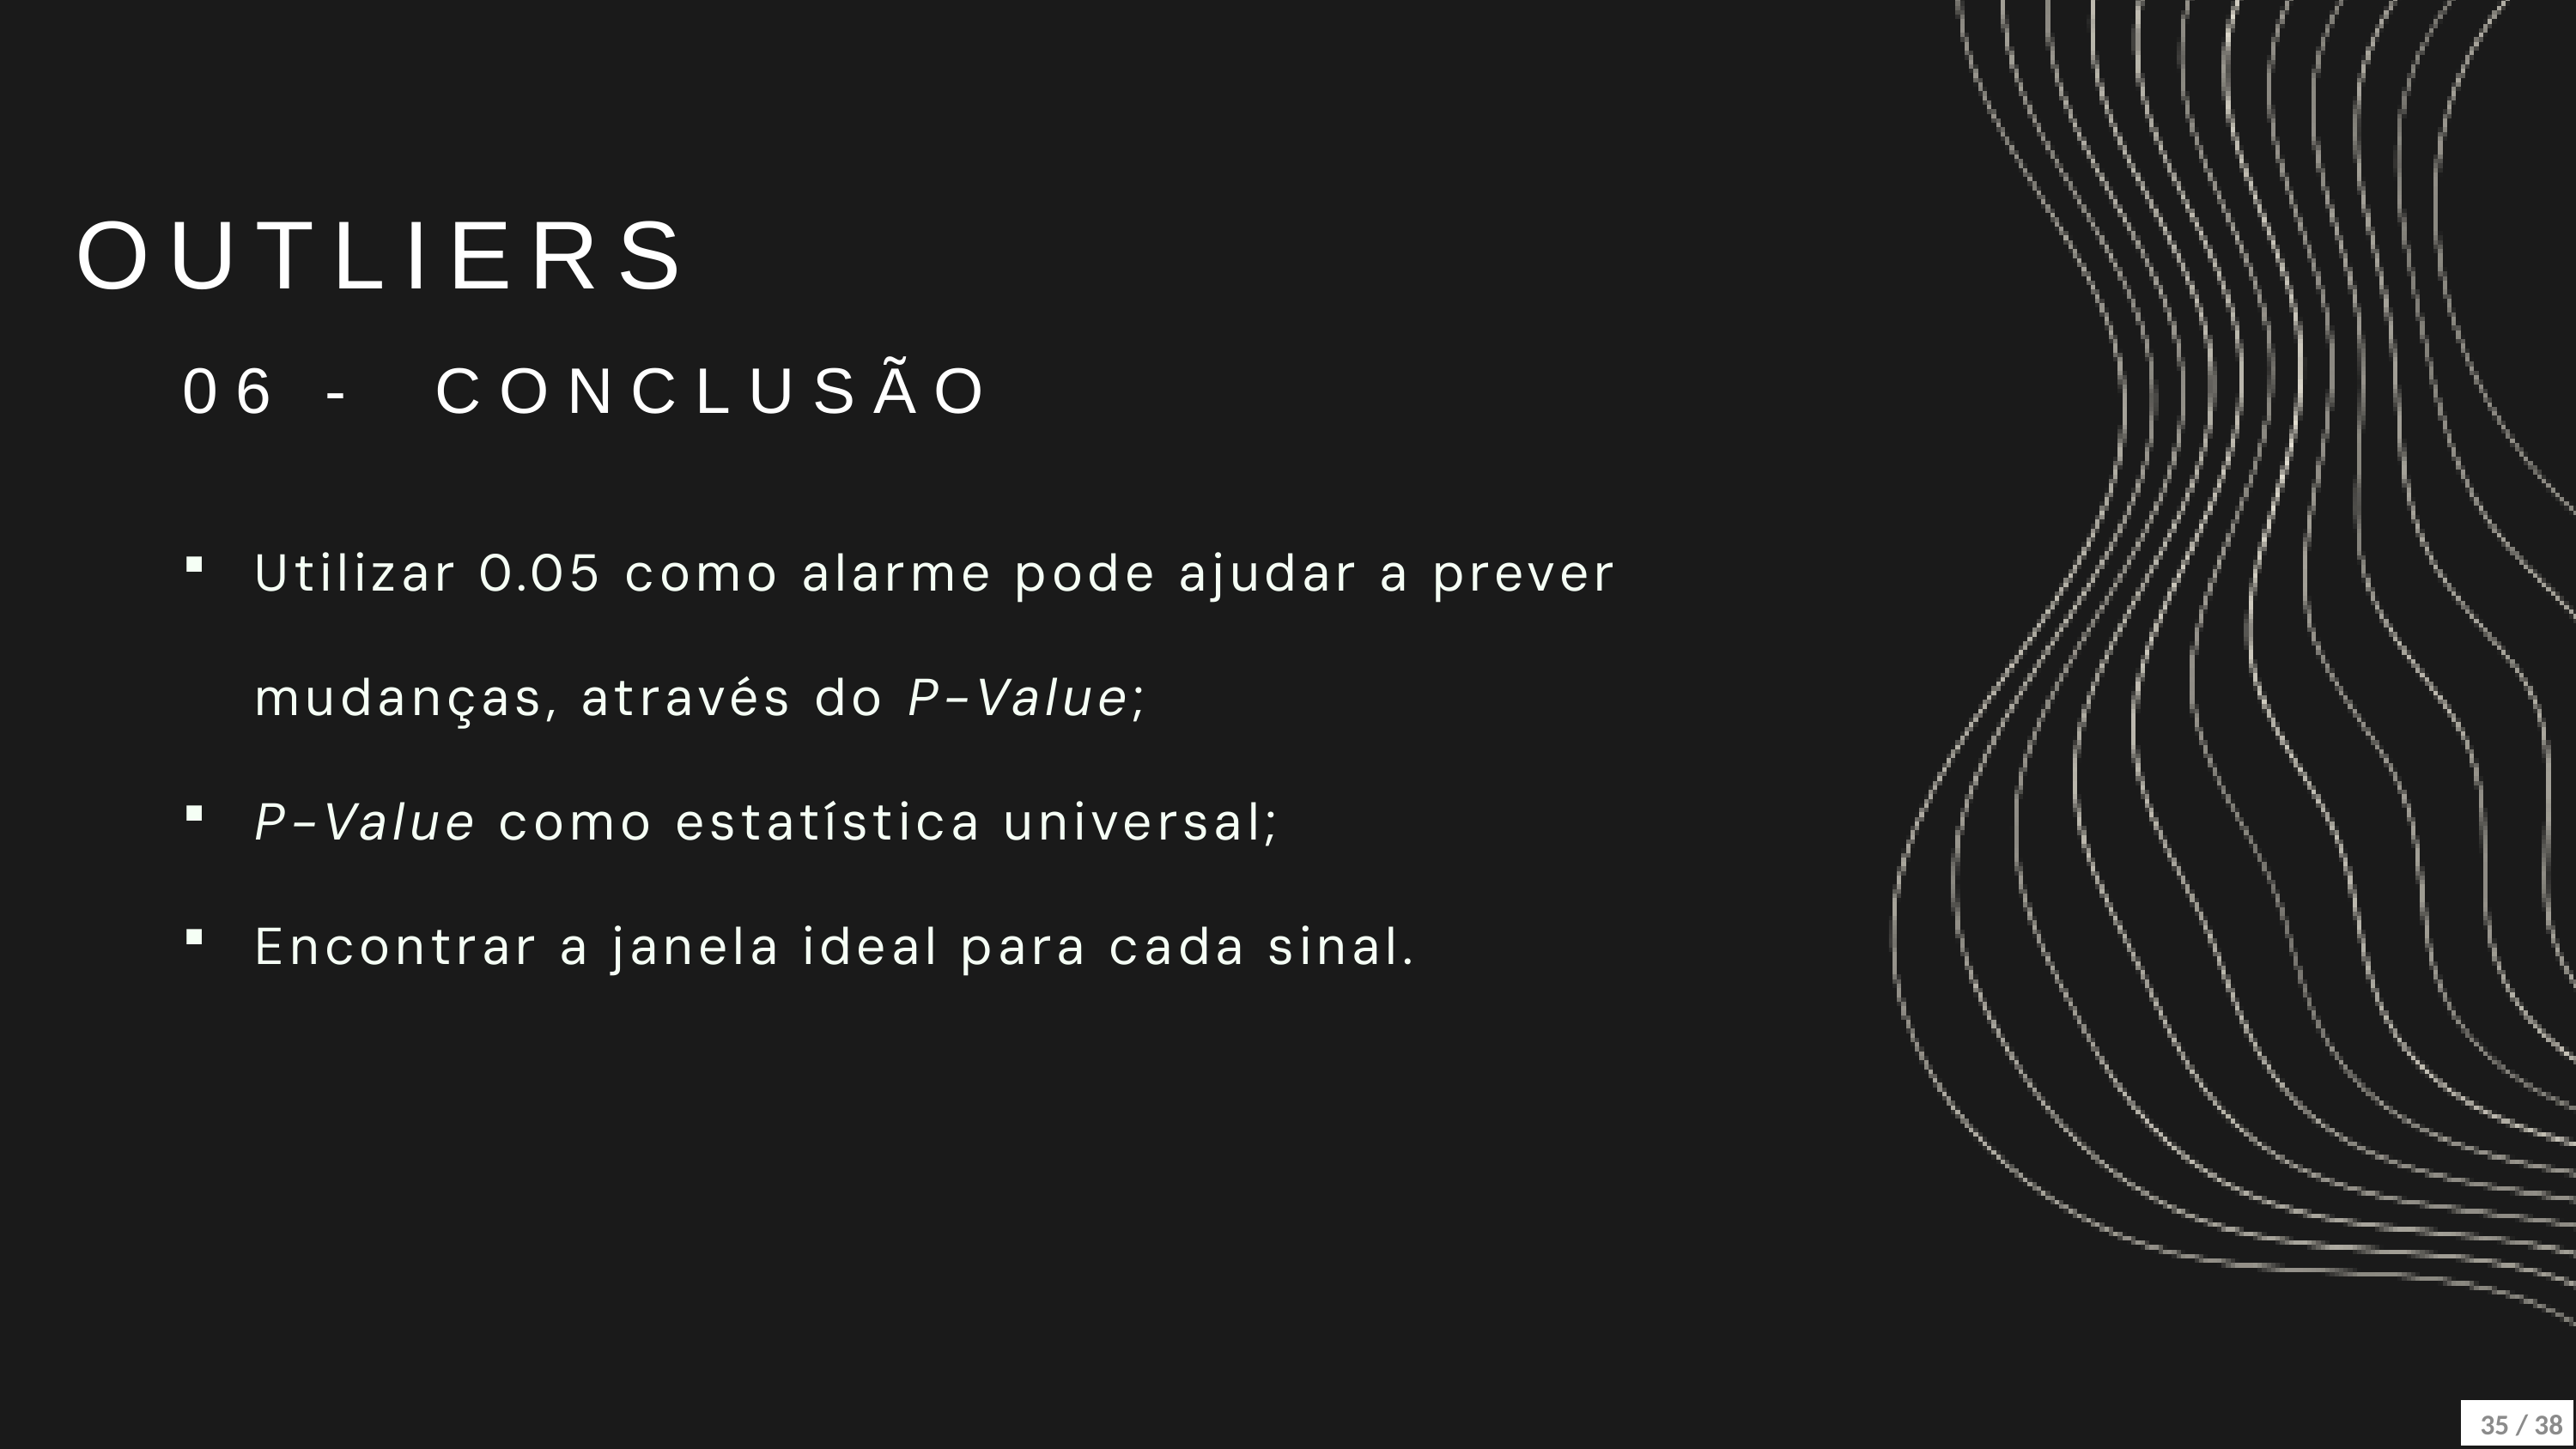

OUTLIERS
06 -  CONCLUSÃO
Utilizar 0.05 como alarme pode ajudar a prever mudanças, através do P-Value;
P-Value como estatística universal;
Encontrar a janela ideal para cada sinal.

35 / 38